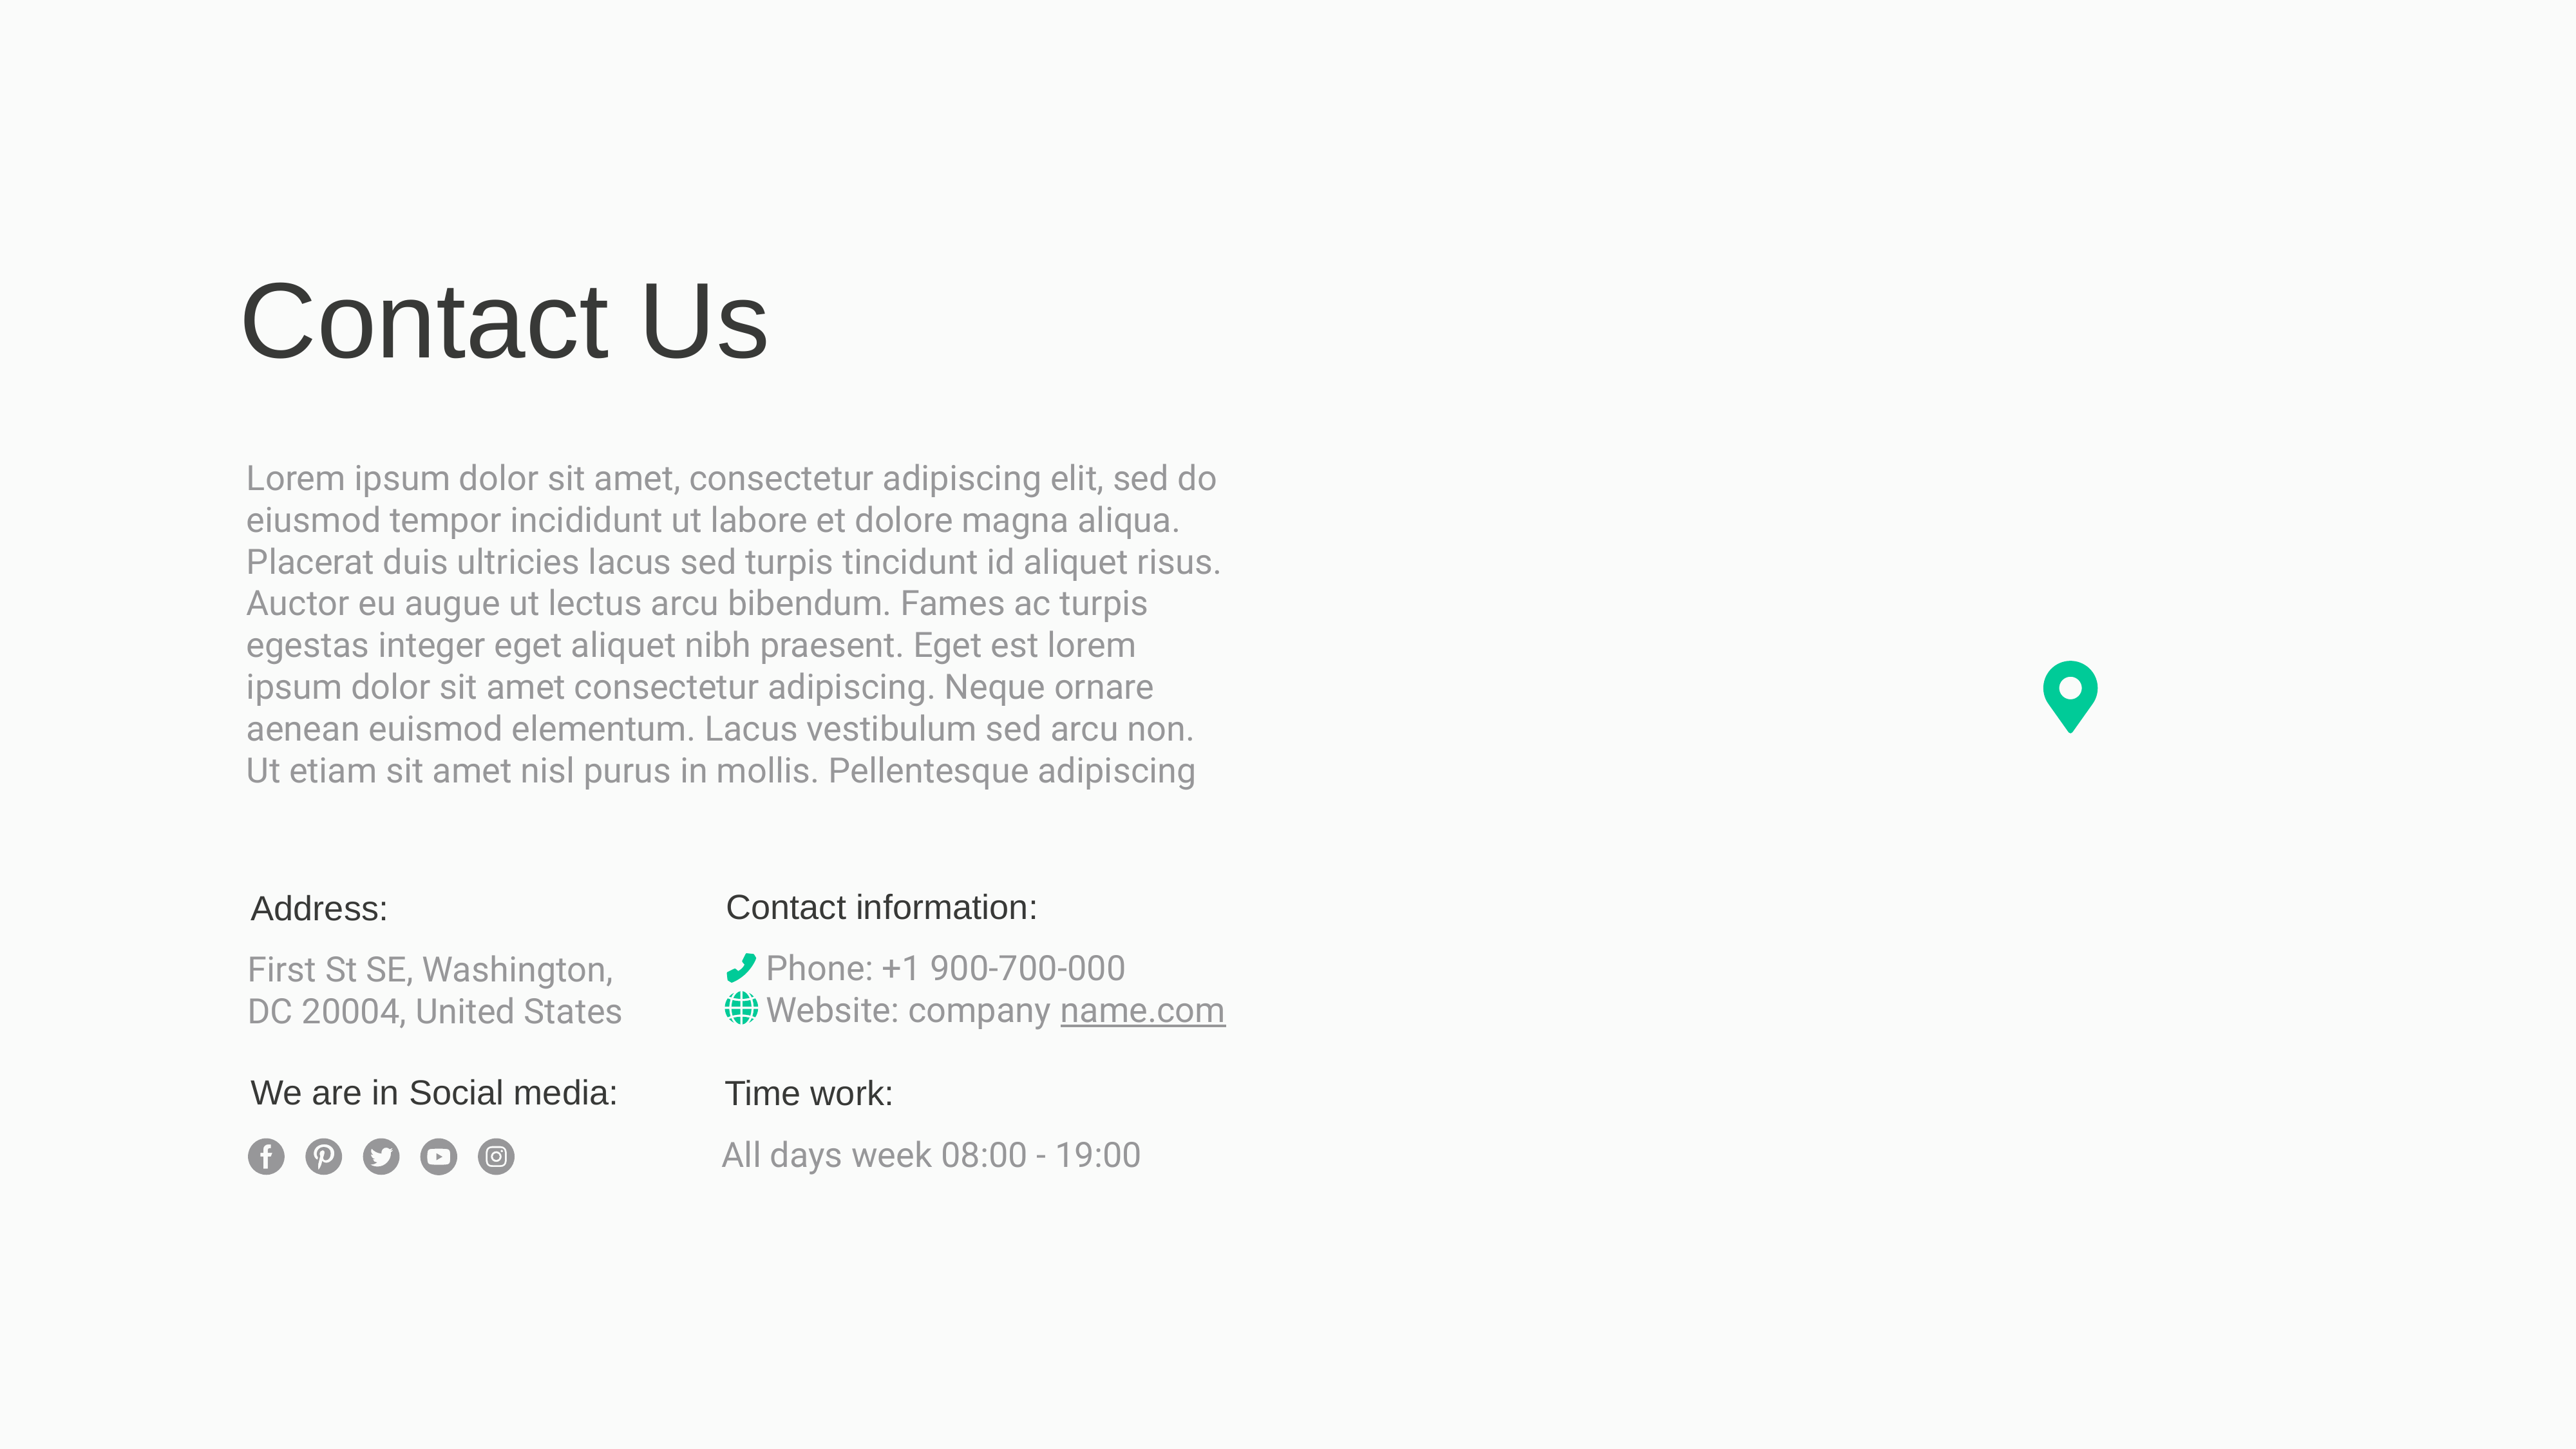

Contact Us
Lorem ipsum dolor sit amet, consectetur adipiscing elit, sed do eiusmod tempor incididunt ut labore et dolore magna aliqua. Placerat duis ultricies lacus sed turpis tincidunt id aliquet risus. Auctor eu augue ut lectus arcu bibendum. Fames ac turpis egestas integer eget aliquet nibh praesent. Eget est lorem ipsum dolor sit amet consectetur adipiscing. Neque ornare aenean euismod elementum. Lacus vestibulum sed arcu non. Ut etiam sit amet nisl purus in mollis. Pellentesque adipiscing

Contact information:
Address:
Phone: +1 900-700-000
Website: company name.com
First St SE, Washington, DC 20004, United States

We are in Social media:
Time work:
All days week 08:00 - 19:00